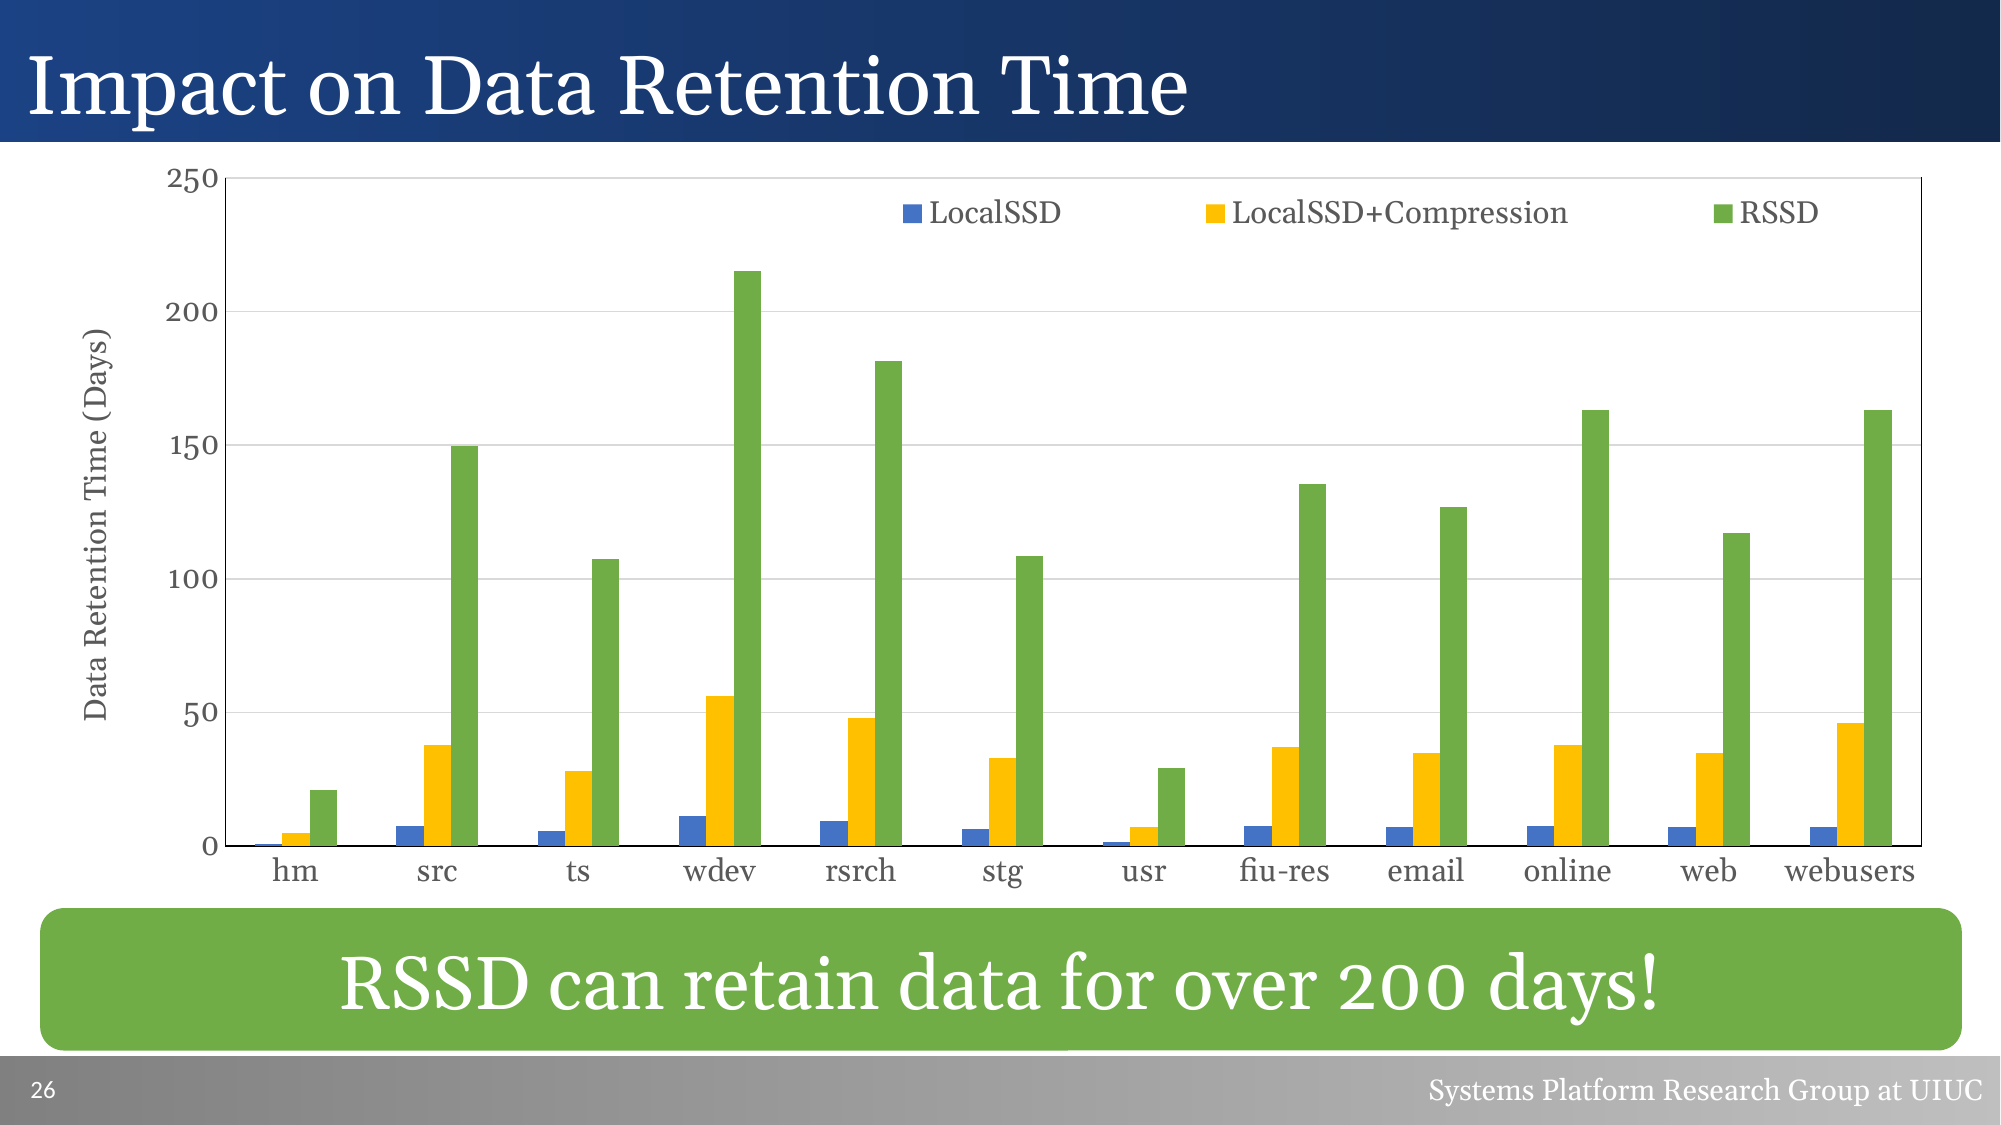

Impact on Data Retention Time

### Chart

| Category |  |  |  |
|---|---|---|---|
| hm | 0.9 | 5.0 | 21.0 |
| src | 7.6 | 38.0 | 149.6 |
| ts | 5.6 | 28.0 | 107.6 |
| wdev | 11.2 | 56.0 | 215.2 |
| rsrch | 9.6 | 48.0 | 181.6 |
| stg | 6.6 | 33.0 | 108.7 |
| usr | 1.4 | 7.0 | 29.4 |
| fiu-res | 7.4 | 37.0 | 135.4 |
| email | 7.0 | 35.0 | 127.0 |
| online | 7.6 | 38.0 | 163.2 |
| web | 7.0 | 35.0 | 117.0 |
| webusers | 7.2 | 46.0 | 163.2 |
RSSD can retain data for over 200 days!

26
Systems Platform Research Group at UIUC